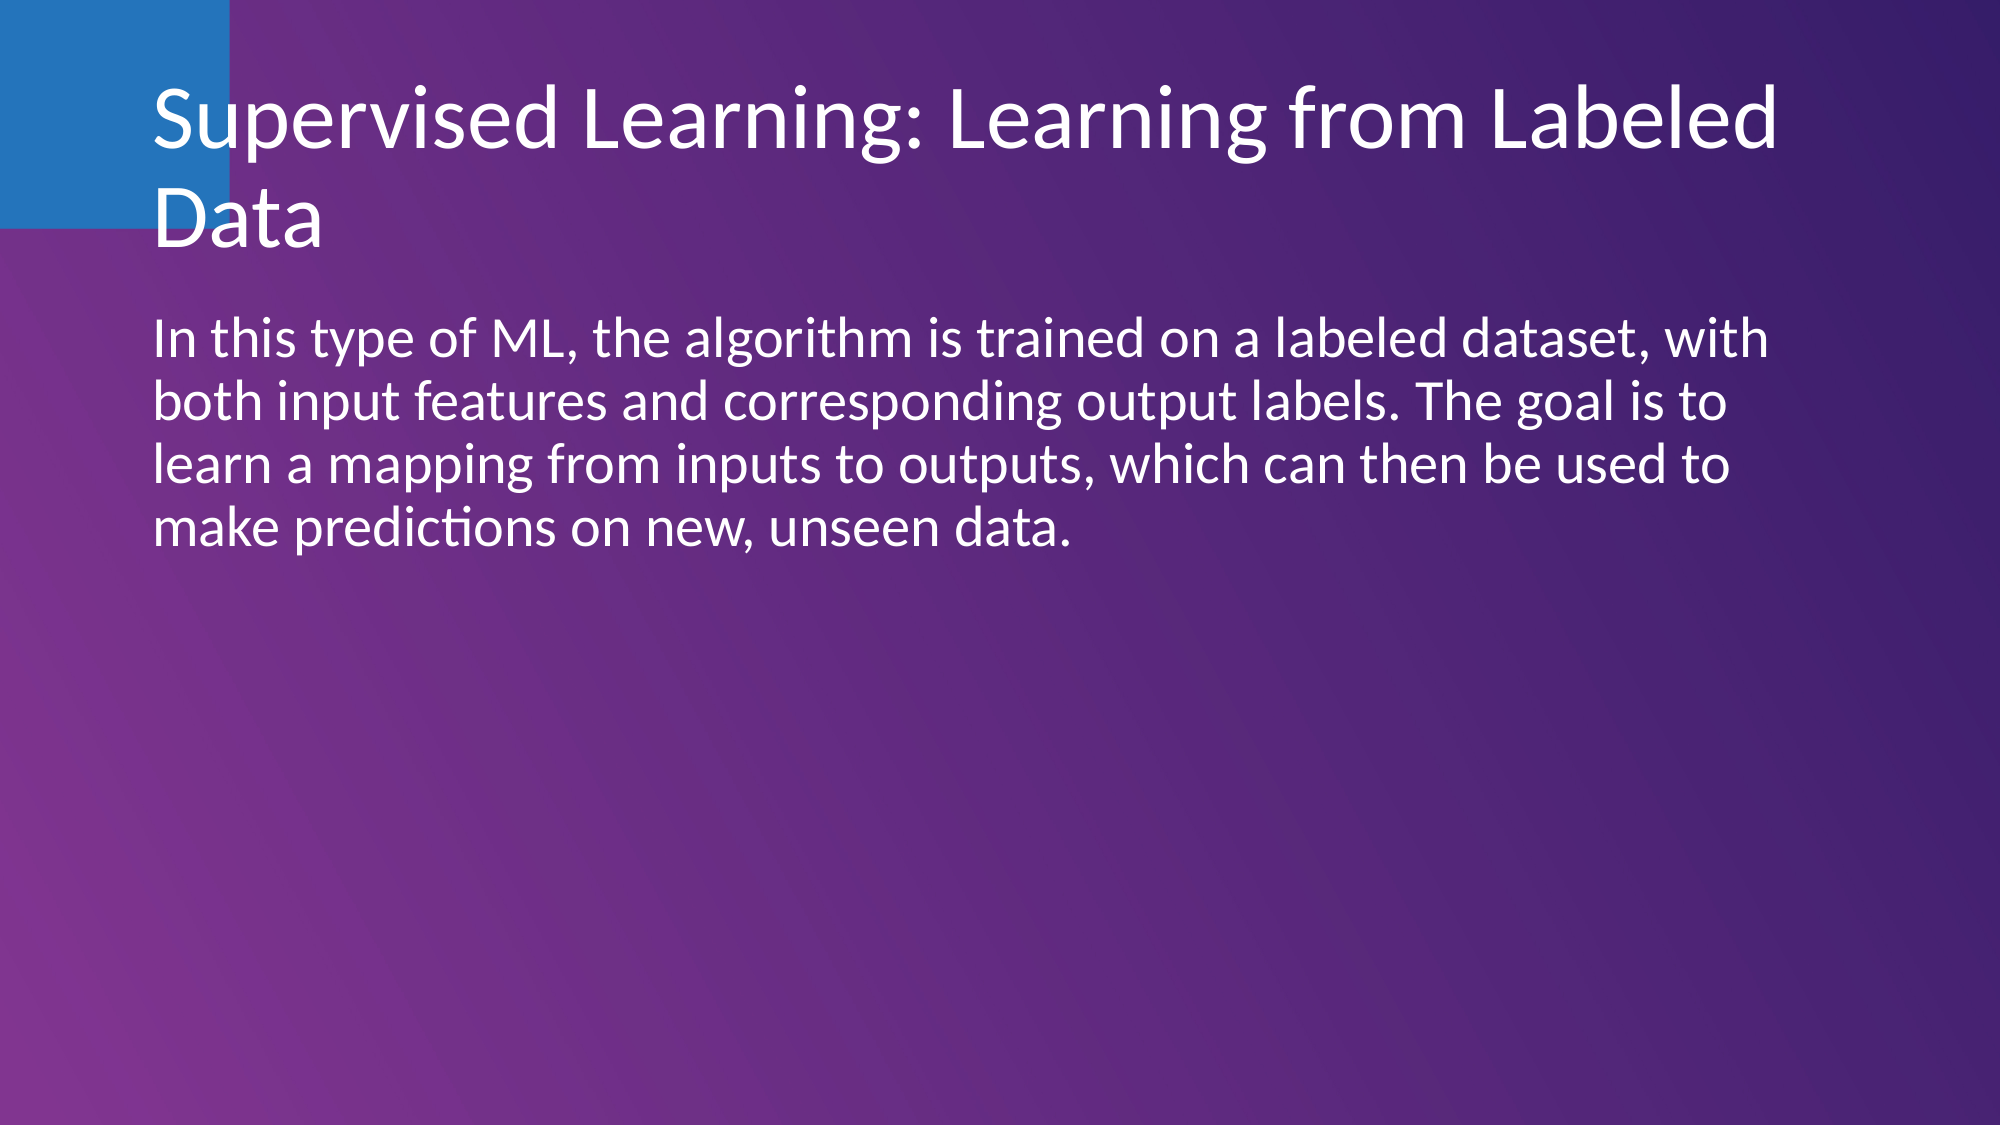

# Supervised Learning: Learning from Labeled Data
In this type of ML, the algorithm is trained on a labeled dataset, with both input features and corresponding output labels. The goal is to learn a mapping from inputs to outputs, which can then be used to make predictions on new, unseen data.